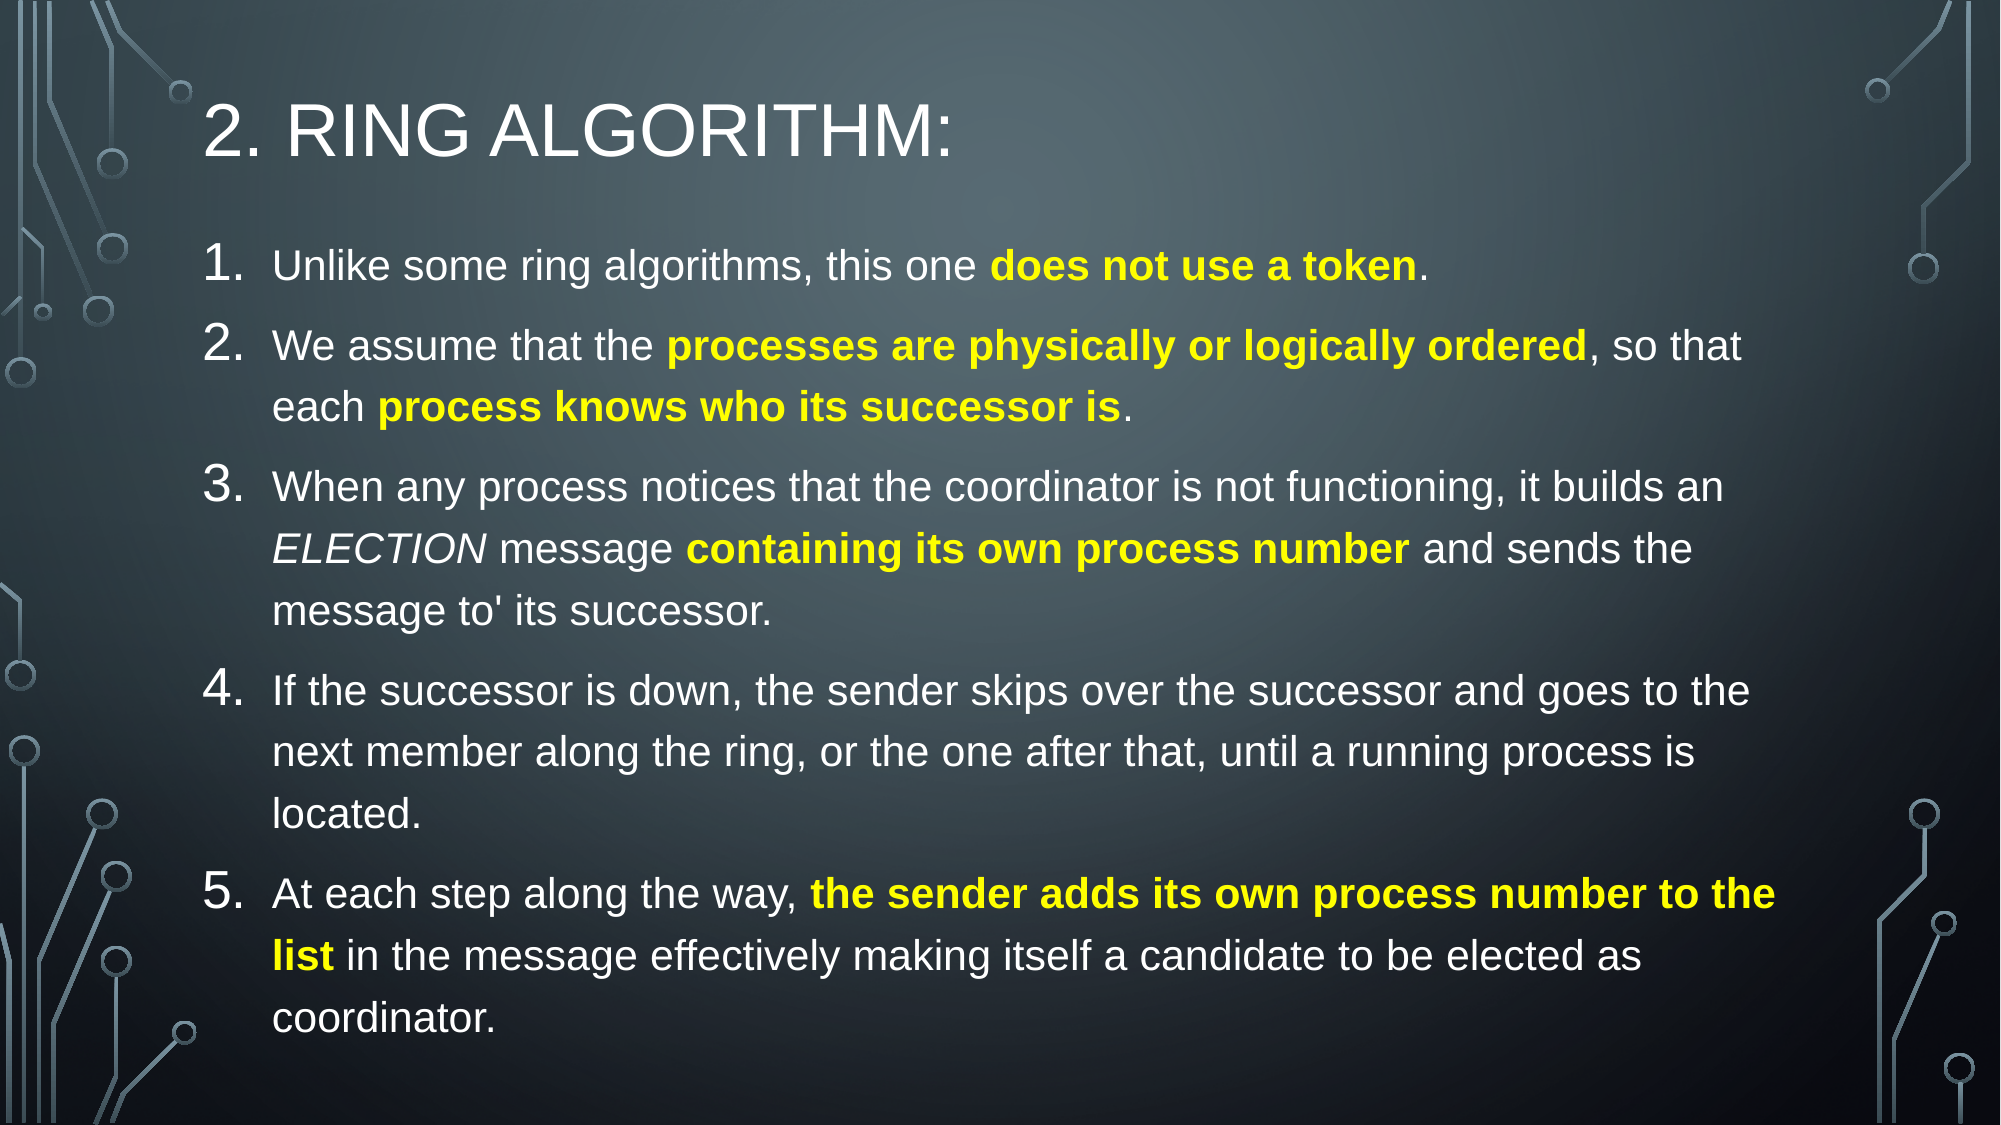

# 2. Ring algorithm:
Unlike some ring algorithms, this one does not use a token.
We assume that the processes are physically or logically ordered, so that each process knows who its successor is.
When any process notices that the coordinator is not functioning, it builds an ELECTION message containing its own process number and sends the message to' its successor.
If the successor is down, the sender skips over the successor and goes to the next member along the ring, or the one after that, until a running process is located.
At each step along the way, the sender adds its own process number to the list in the message effectively making itself a candidate to be elected as coordinator.